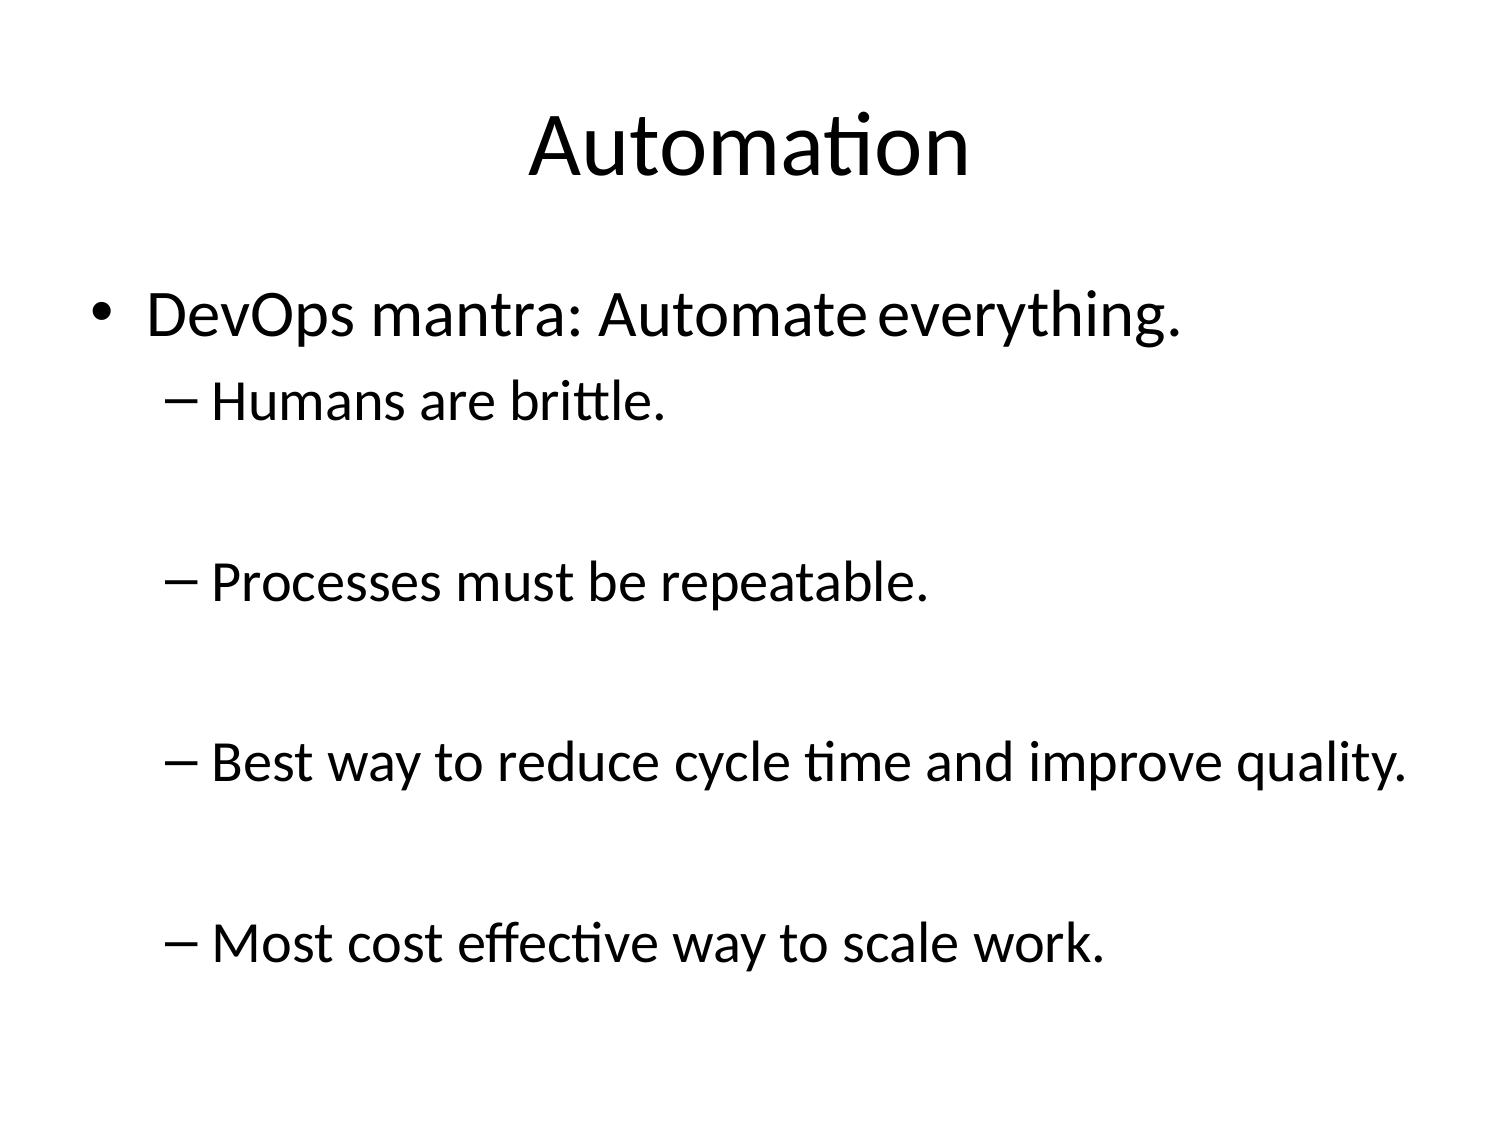

# Automation
DevOps mantra: Automate everything.
Humans are brittle.

Processes must be repeatable.

Best way to reduce cycle time and improve quality.

Most cost effective way to scale work.